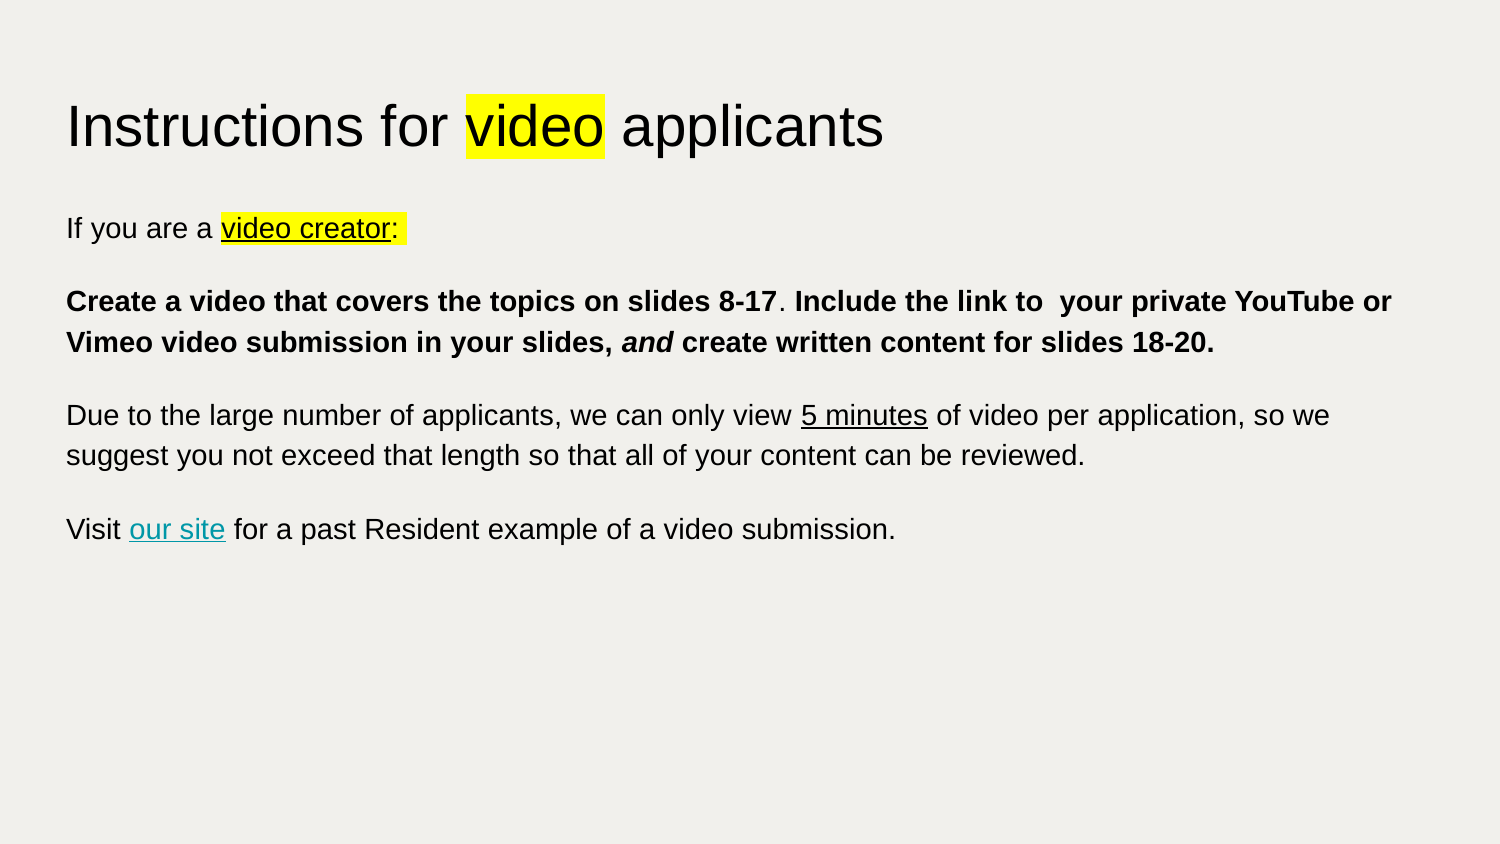

# Instructions for video applicants
If you are a video creator:
Create a video that covers the topics on slides 8-17. Include the link to  your private YouTube or Vimeo video submission in your slides, and create written content for slides 18-20.
Due to the large number of applicants, we can only view 5 minutes of video per application, so we suggest you not exceed that length so that all of your content can be reviewed.
Visit our site for a past Resident example of a video submission.